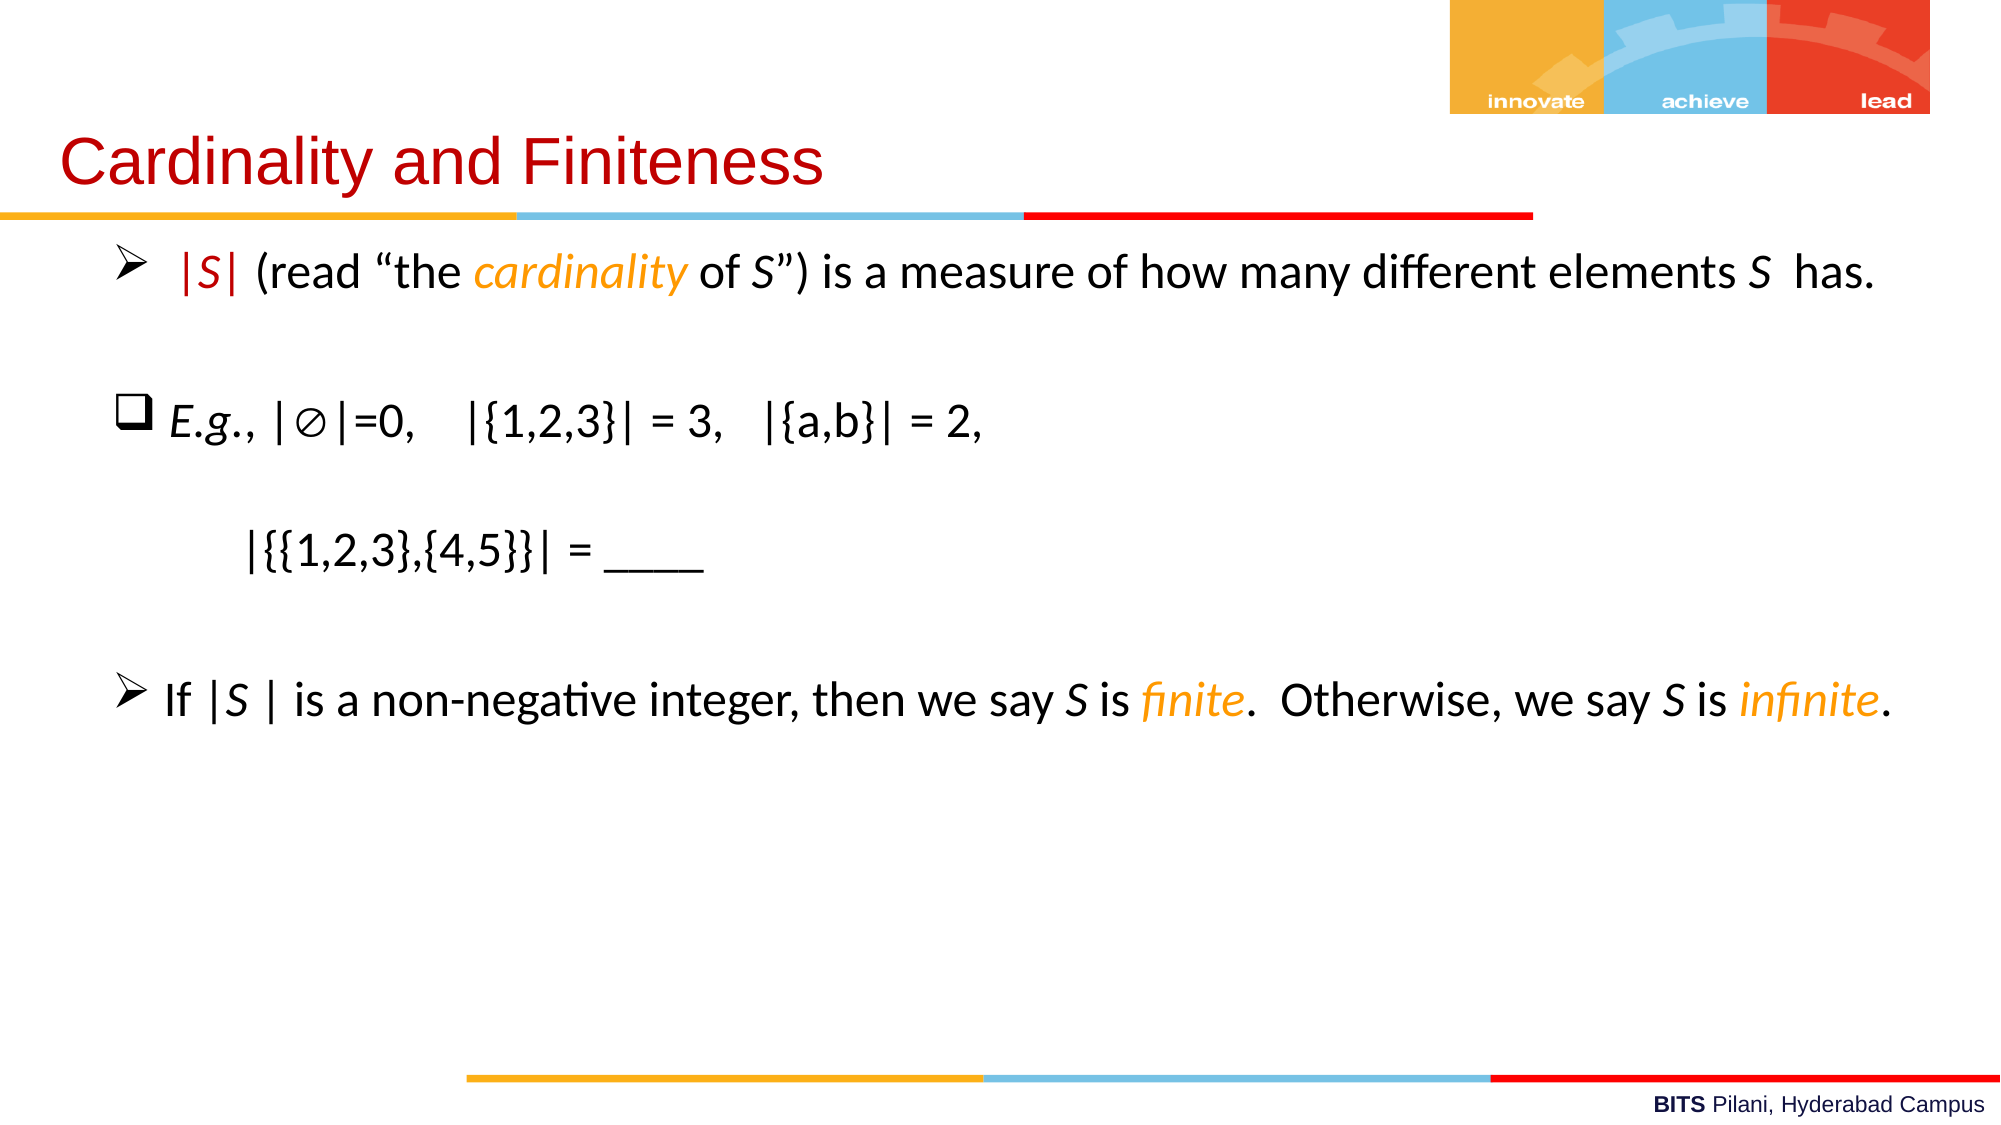

Cardinality and Finiteness
  |S| (read “the cardinality of S”) is a measure of how many different elements S  has.

 E.g., |∅|=0,    |{1,2,3}| = 3,   |{a,b}| = 2,
        |{{1,2,3},{4,5}}| = ____

 If |S | is a non-negative integer, then we say S is finite.  Otherwise, we say S is infinite.